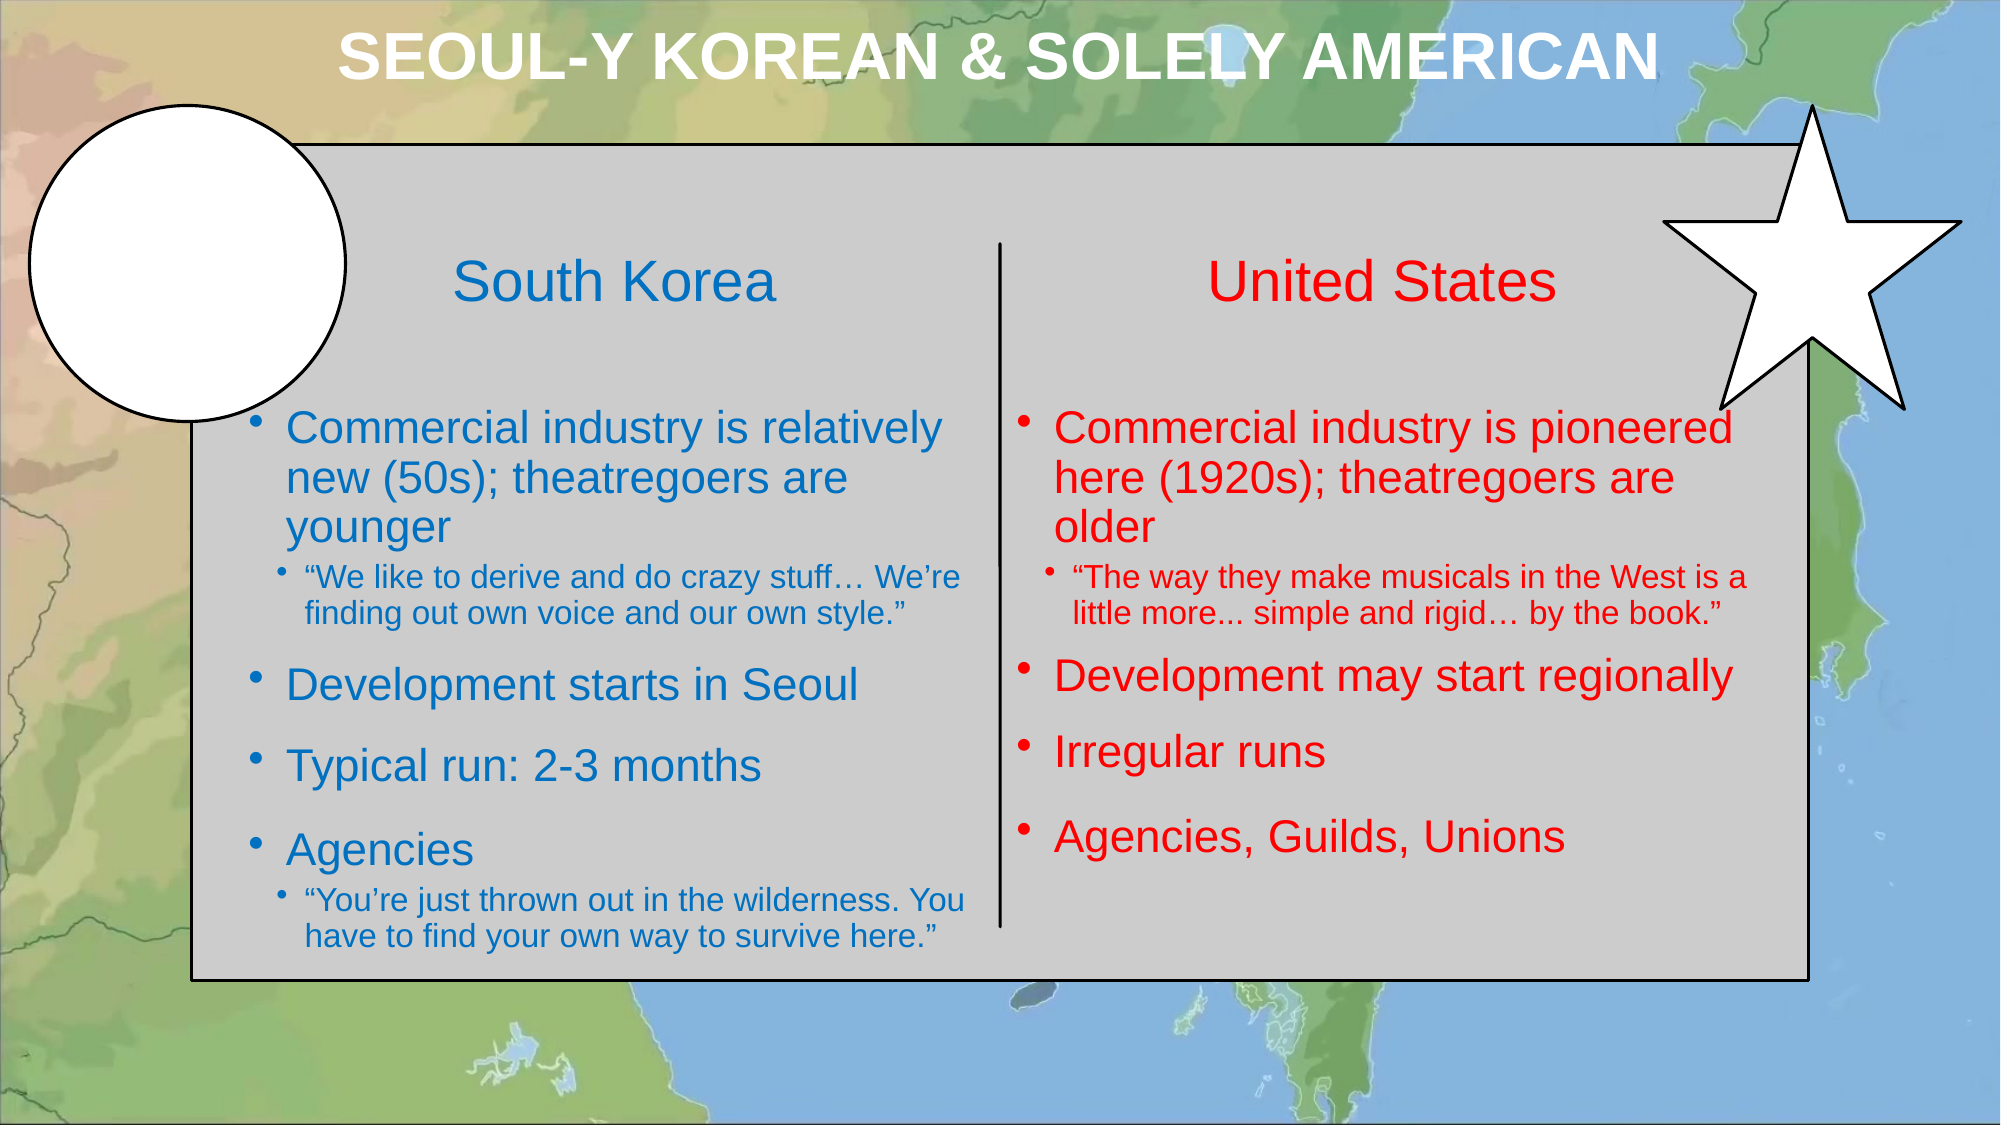

# SEOUL-Y KOREAN & SOLELY AMERICAN
South Korea
Commercial industry is relatively new (50s); theatregoers are younger
“We like to derive and do crazy stuff… We’re finding out own voice and our own style.”
Development starts in Seoul
Typical run: 2-3 months

Agencies
“You’re just thrown out in the wilderness. You have to find your own way to survive here.”
United States
Commercial industry is pioneered here (1920s); theatregoers are older
“The way they make musicals in the West is a little more... simple and rigid… by the book.”

Development may start regionally

Irregular runs

Agencies, Guilds, Unions